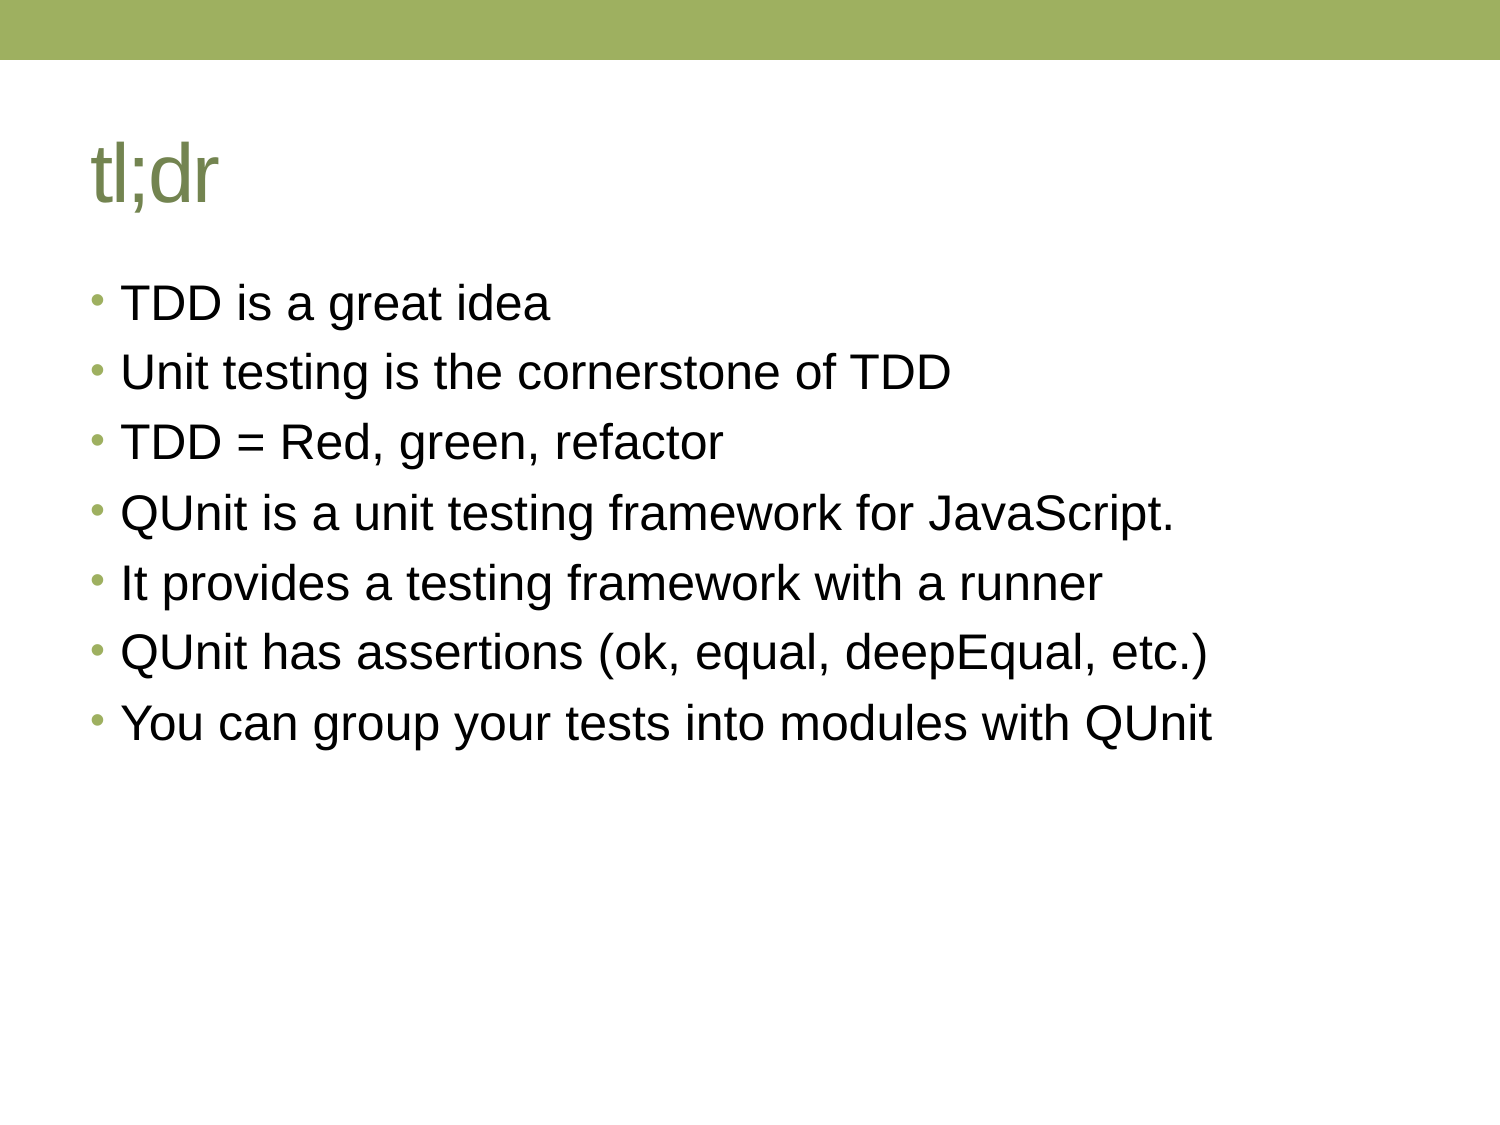

# tl;dr
TDD is a great idea
Unit testing is the cornerstone of TDD
TDD = Red, green, refactor
QUnit is a unit testing framework for JavaScript.
It provides a testing framework with a runner
QUnit has assertions (ok, equal, deepEqual, etc.)
You can group your tests into modules with QUnit